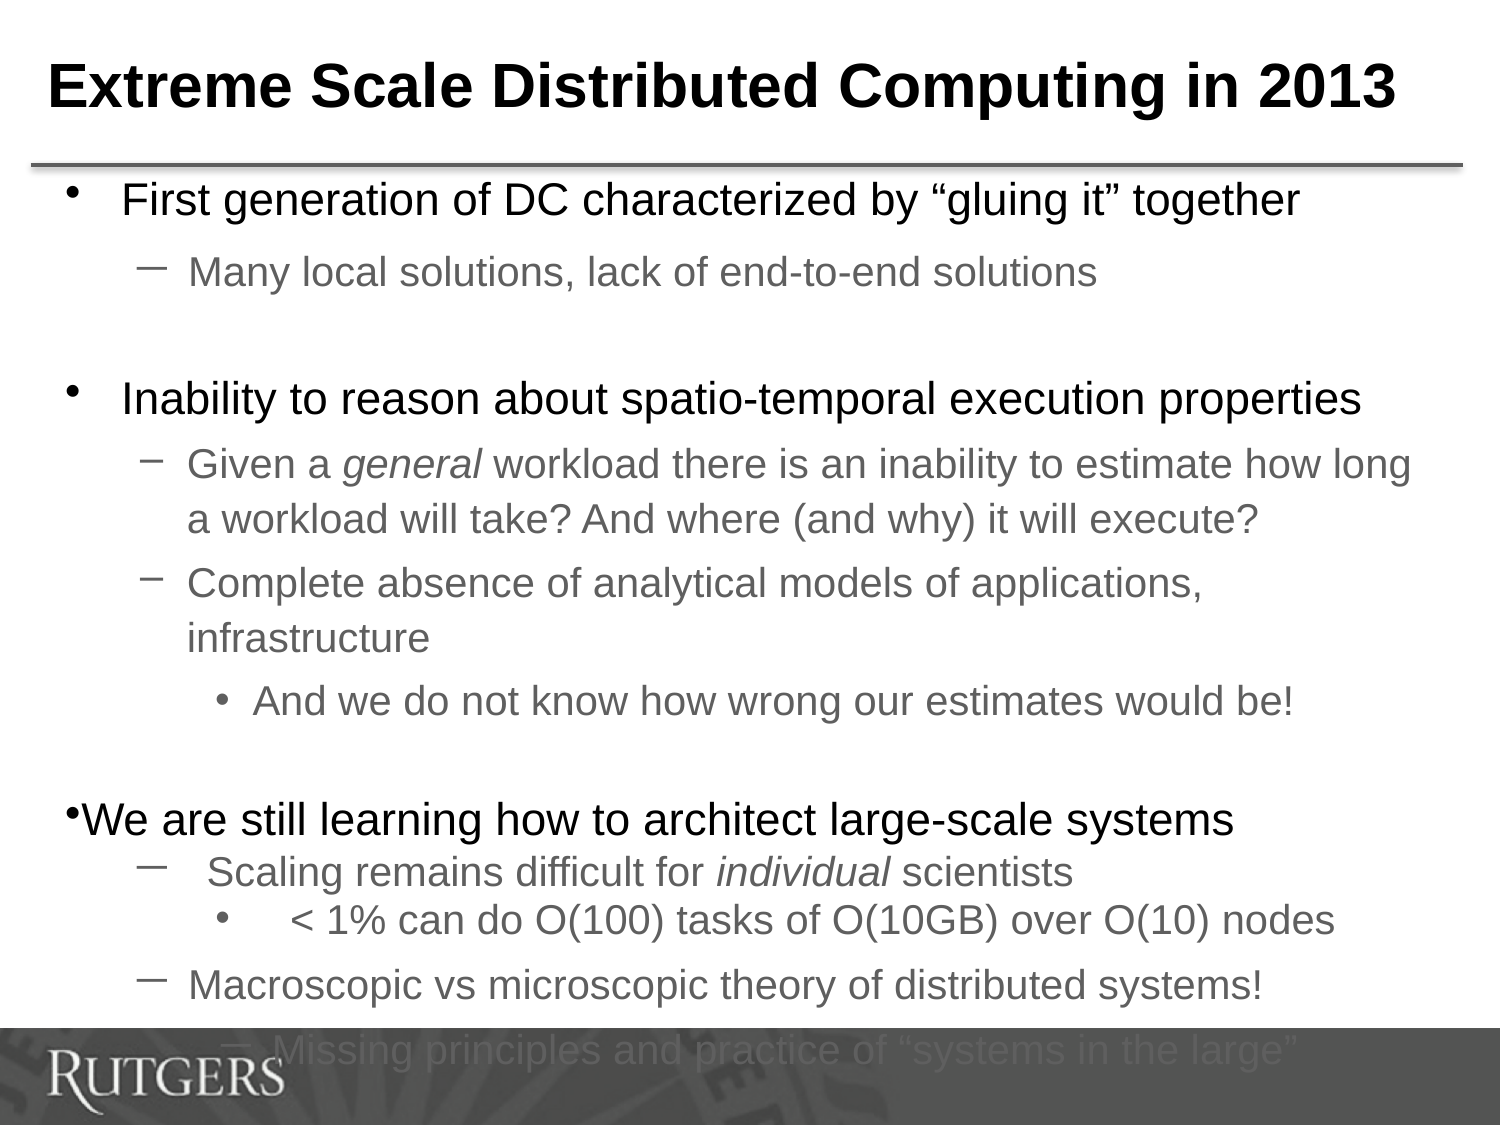

# Extreme Scale Distributed Computing in 2013
First generation of DC characterized by “gluing it” together
Many local solutions, lack of end-to-end solutions

Inability to reason about spatio-temporal execution properties
Given a general workload there is an inability to estimate how long a workload will take? And where (and why) it will execute?
Complete absence of analytical models of applications, infrastructure
And we do not know how wrong our estimates would be!

We are still learning how to architect large-scale systems
Scaling remains difficult for individual scientists
< 1% can do O(100) tasks of O(10GB) over O(10) nodes
Macroscopic vs microscopic theory of distributed systems!
Missing principles and practice of “systems in the large”